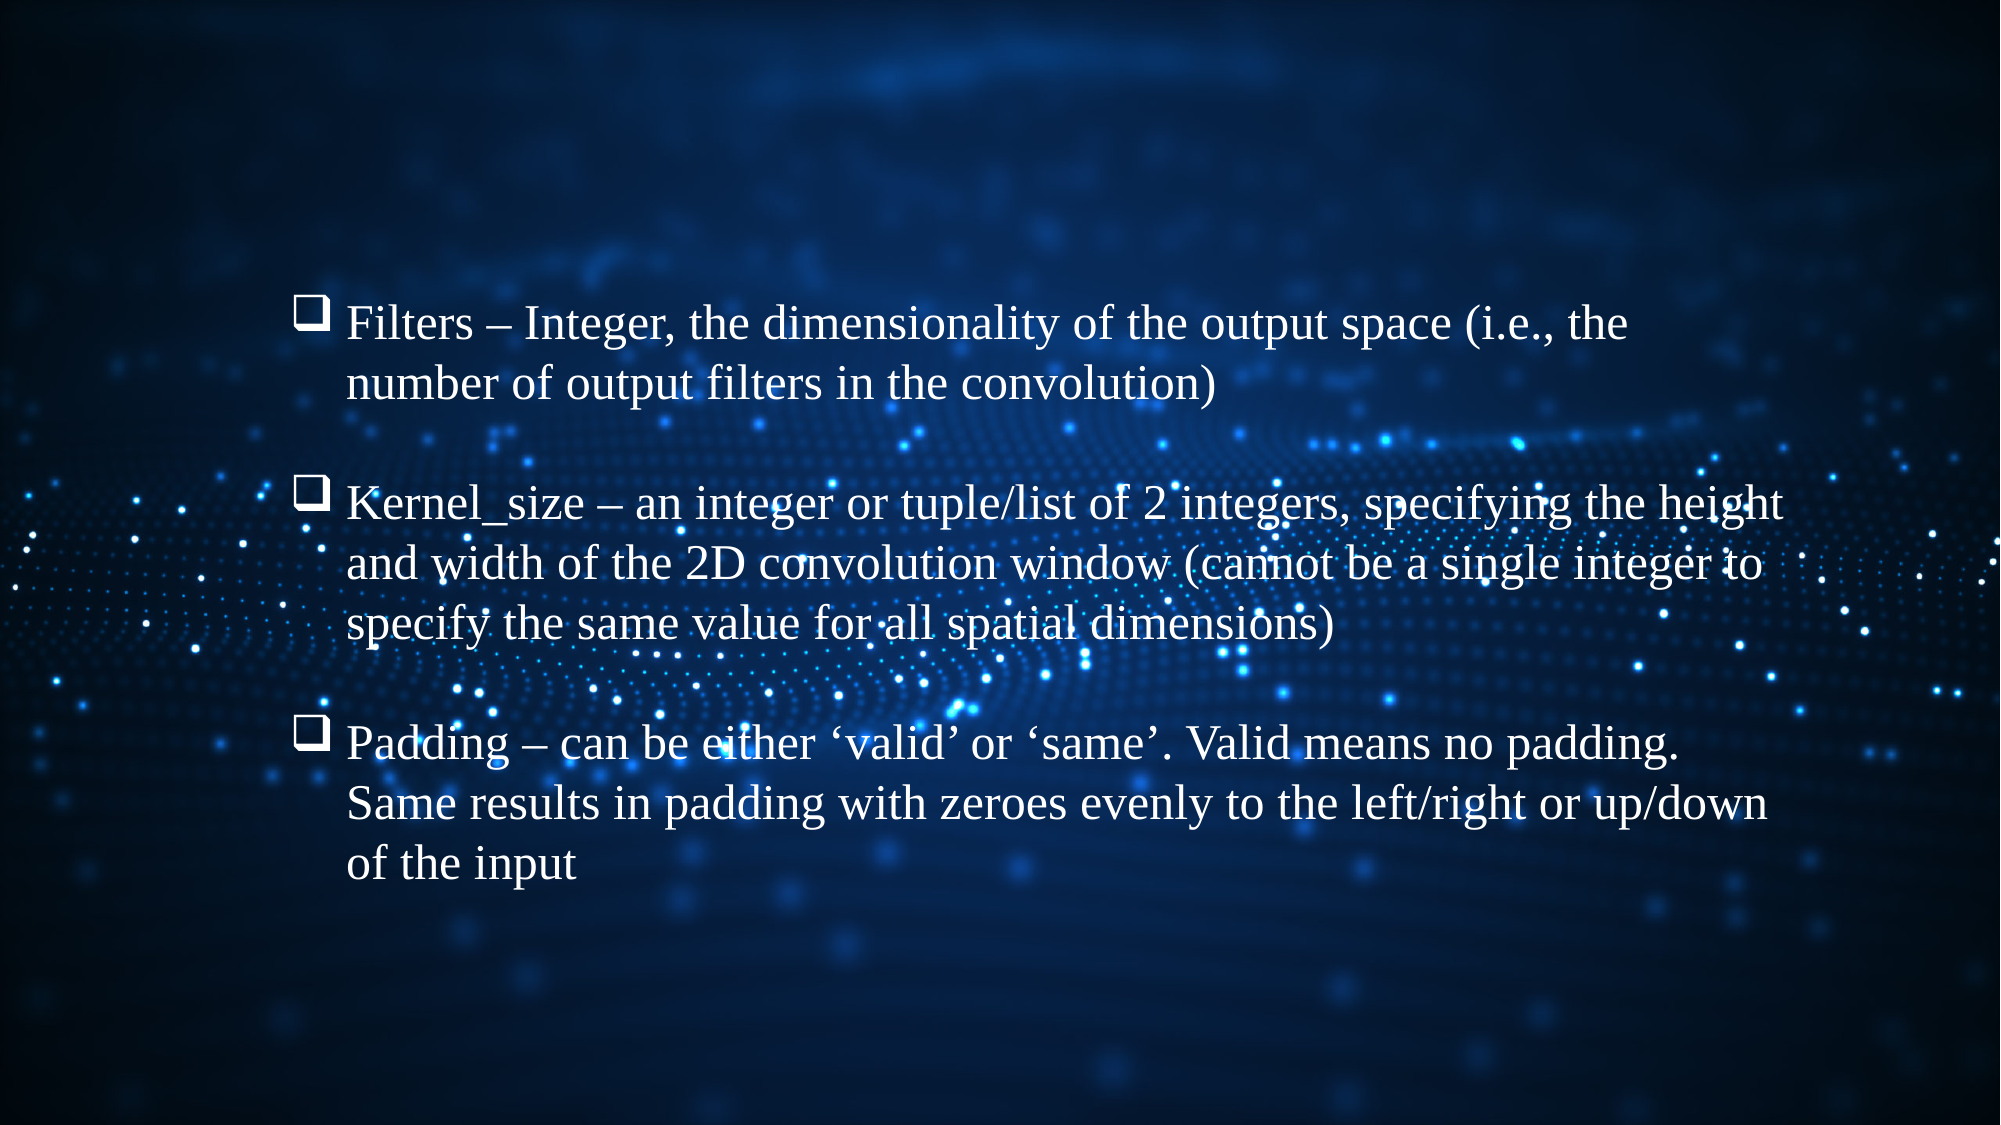

Filters – Integer, the dimensionality of the output space (i.e., the number of output filters in the convolution)

Kernel_size – an integer or tuple/list of 2 integers, specifying the height and width of the 2D convolution window (cannot be a single integer to specify the same value for all spatial dimensions)

Padding – can be either ‘valid’ or ‘same’. Valid means no padding. Same results in padding with zeroes evenly to the left/right or up/down of the input